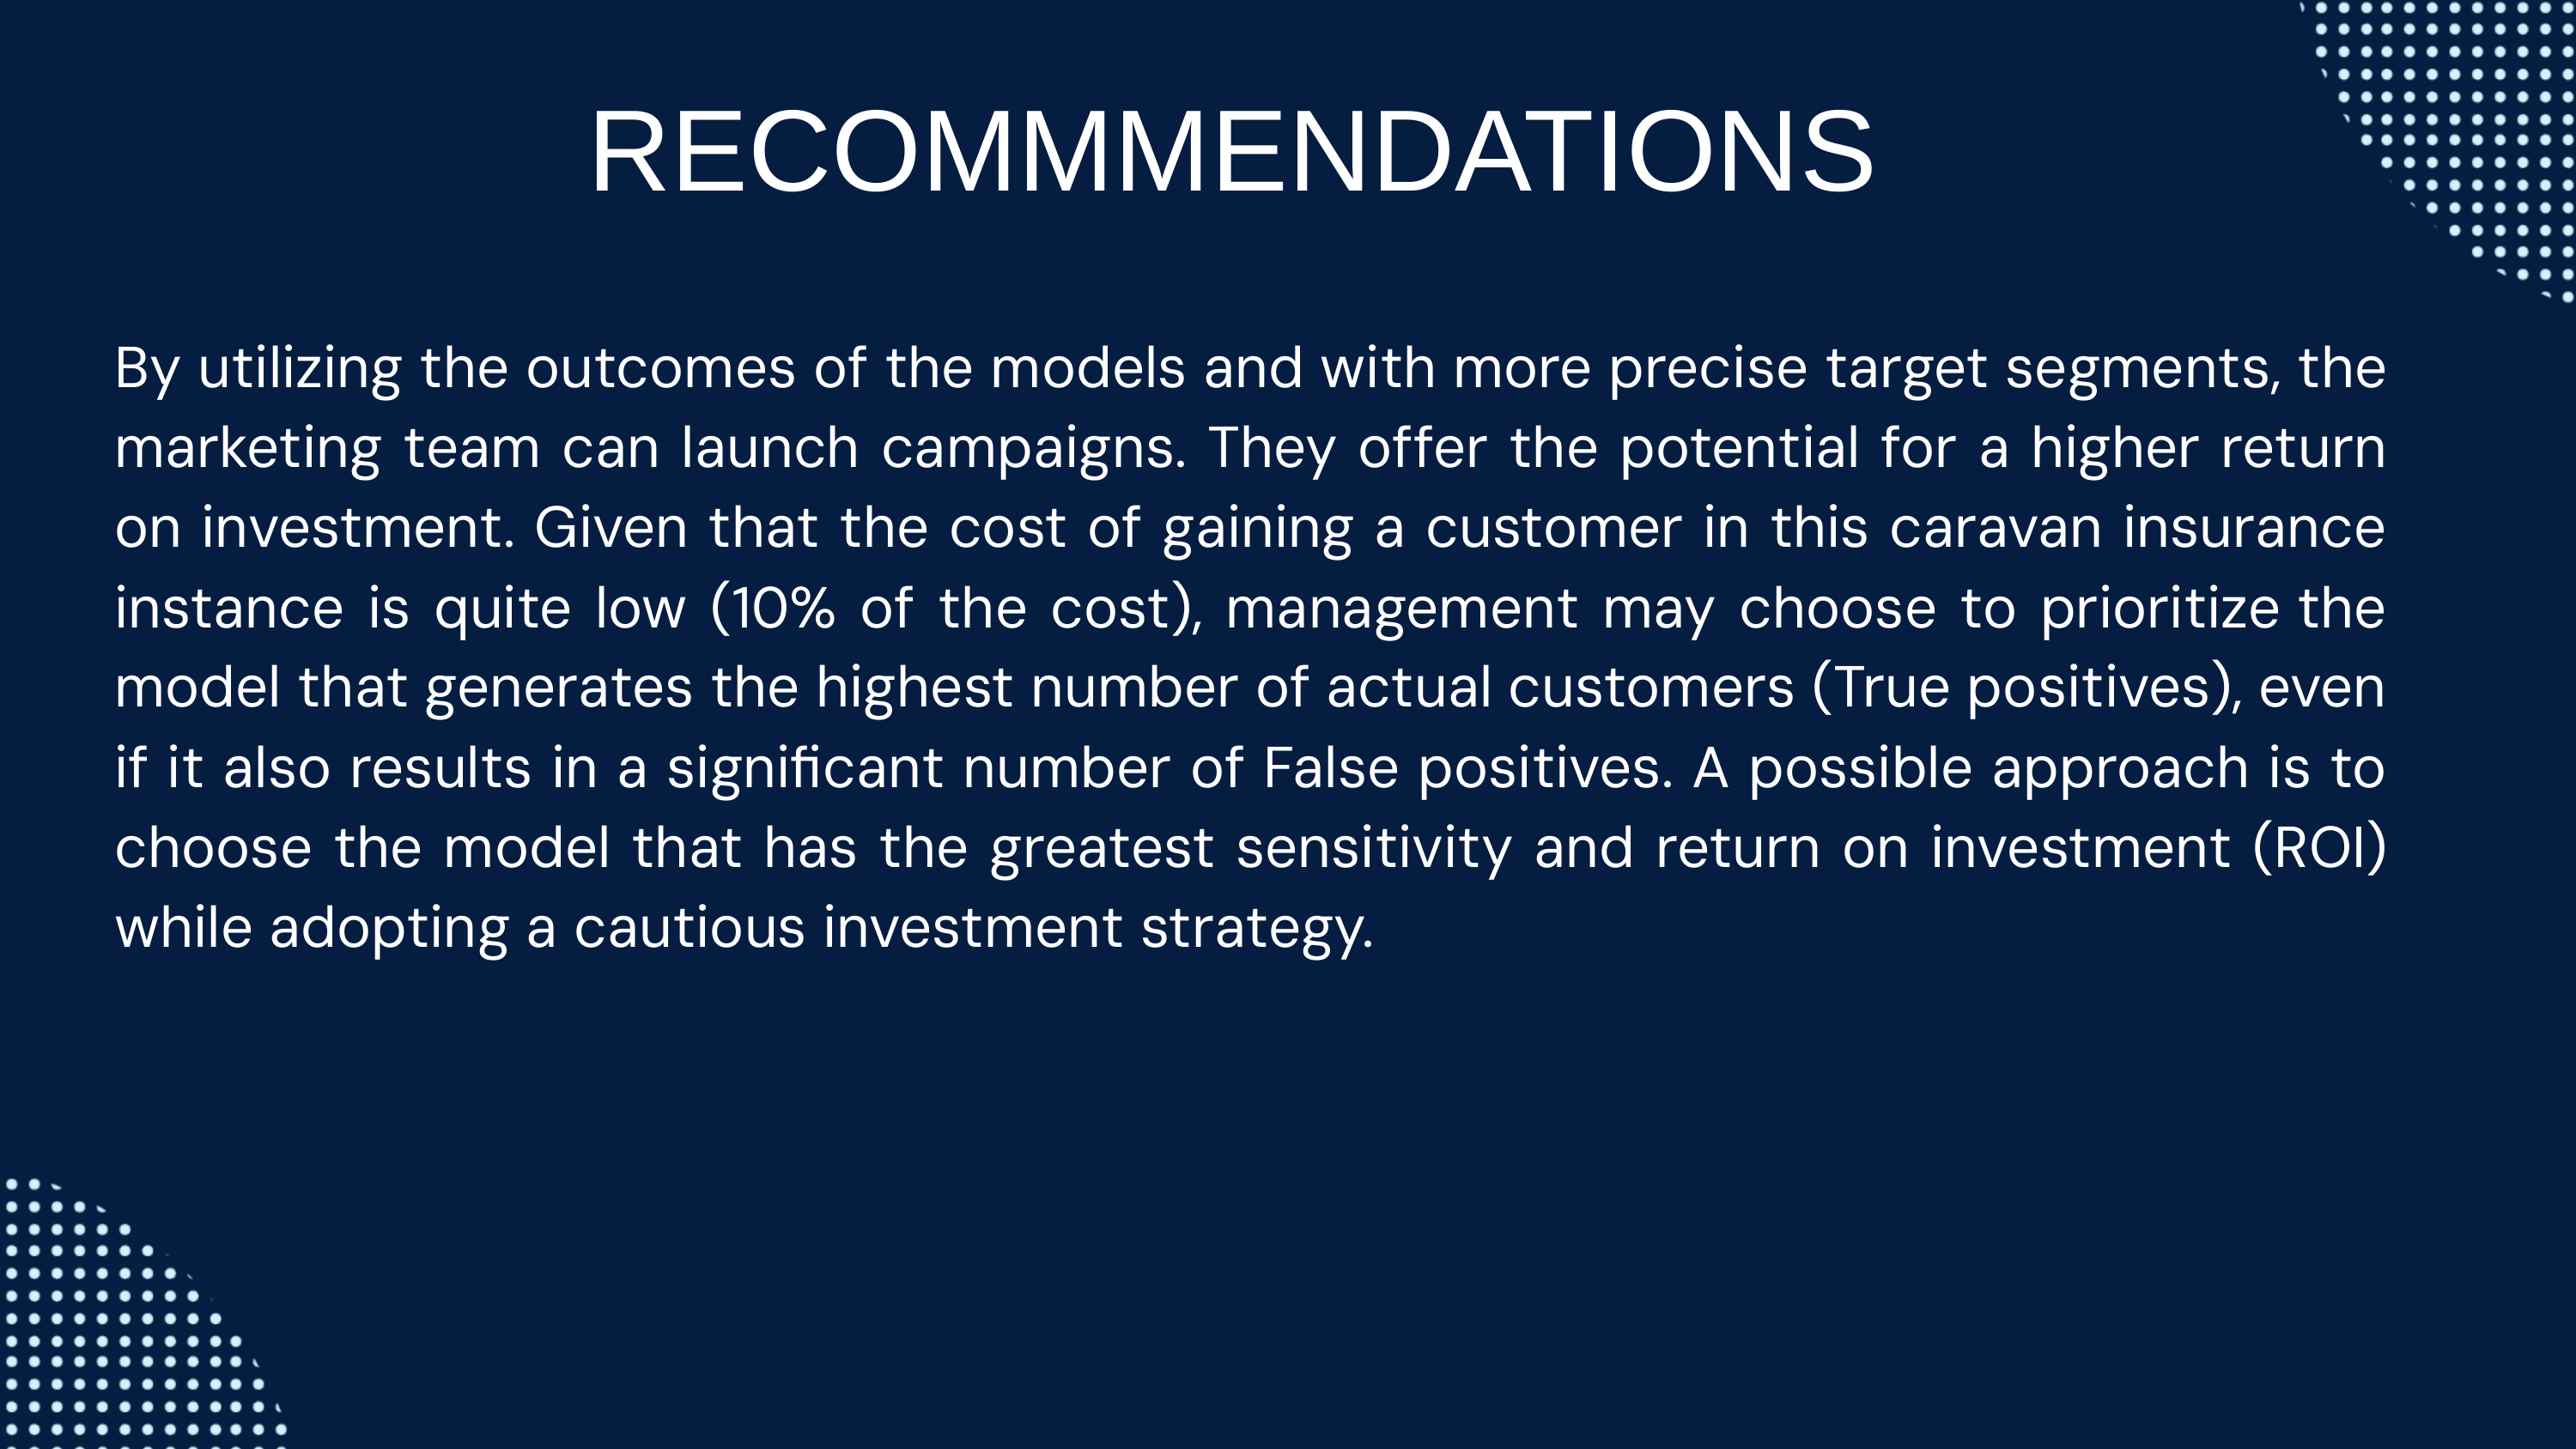

RECOMMMENDATIONS
By utilizing the outcomes of the models and with more precise target segments, the marketing team can launch campaigns. They offer the potential for a higher return on investment. Given that the cost of gaining a customer in this caravan insurance instance is quite low (10% of the cost), management may choose to prioritize the model that generates the highest number of actual customers (True positives), even if it also results in a significant number of False positives. A possible approach is to choose the model that has the greatest sensitivity and return on investment (ROI) while adopting a cautious investment strategy.